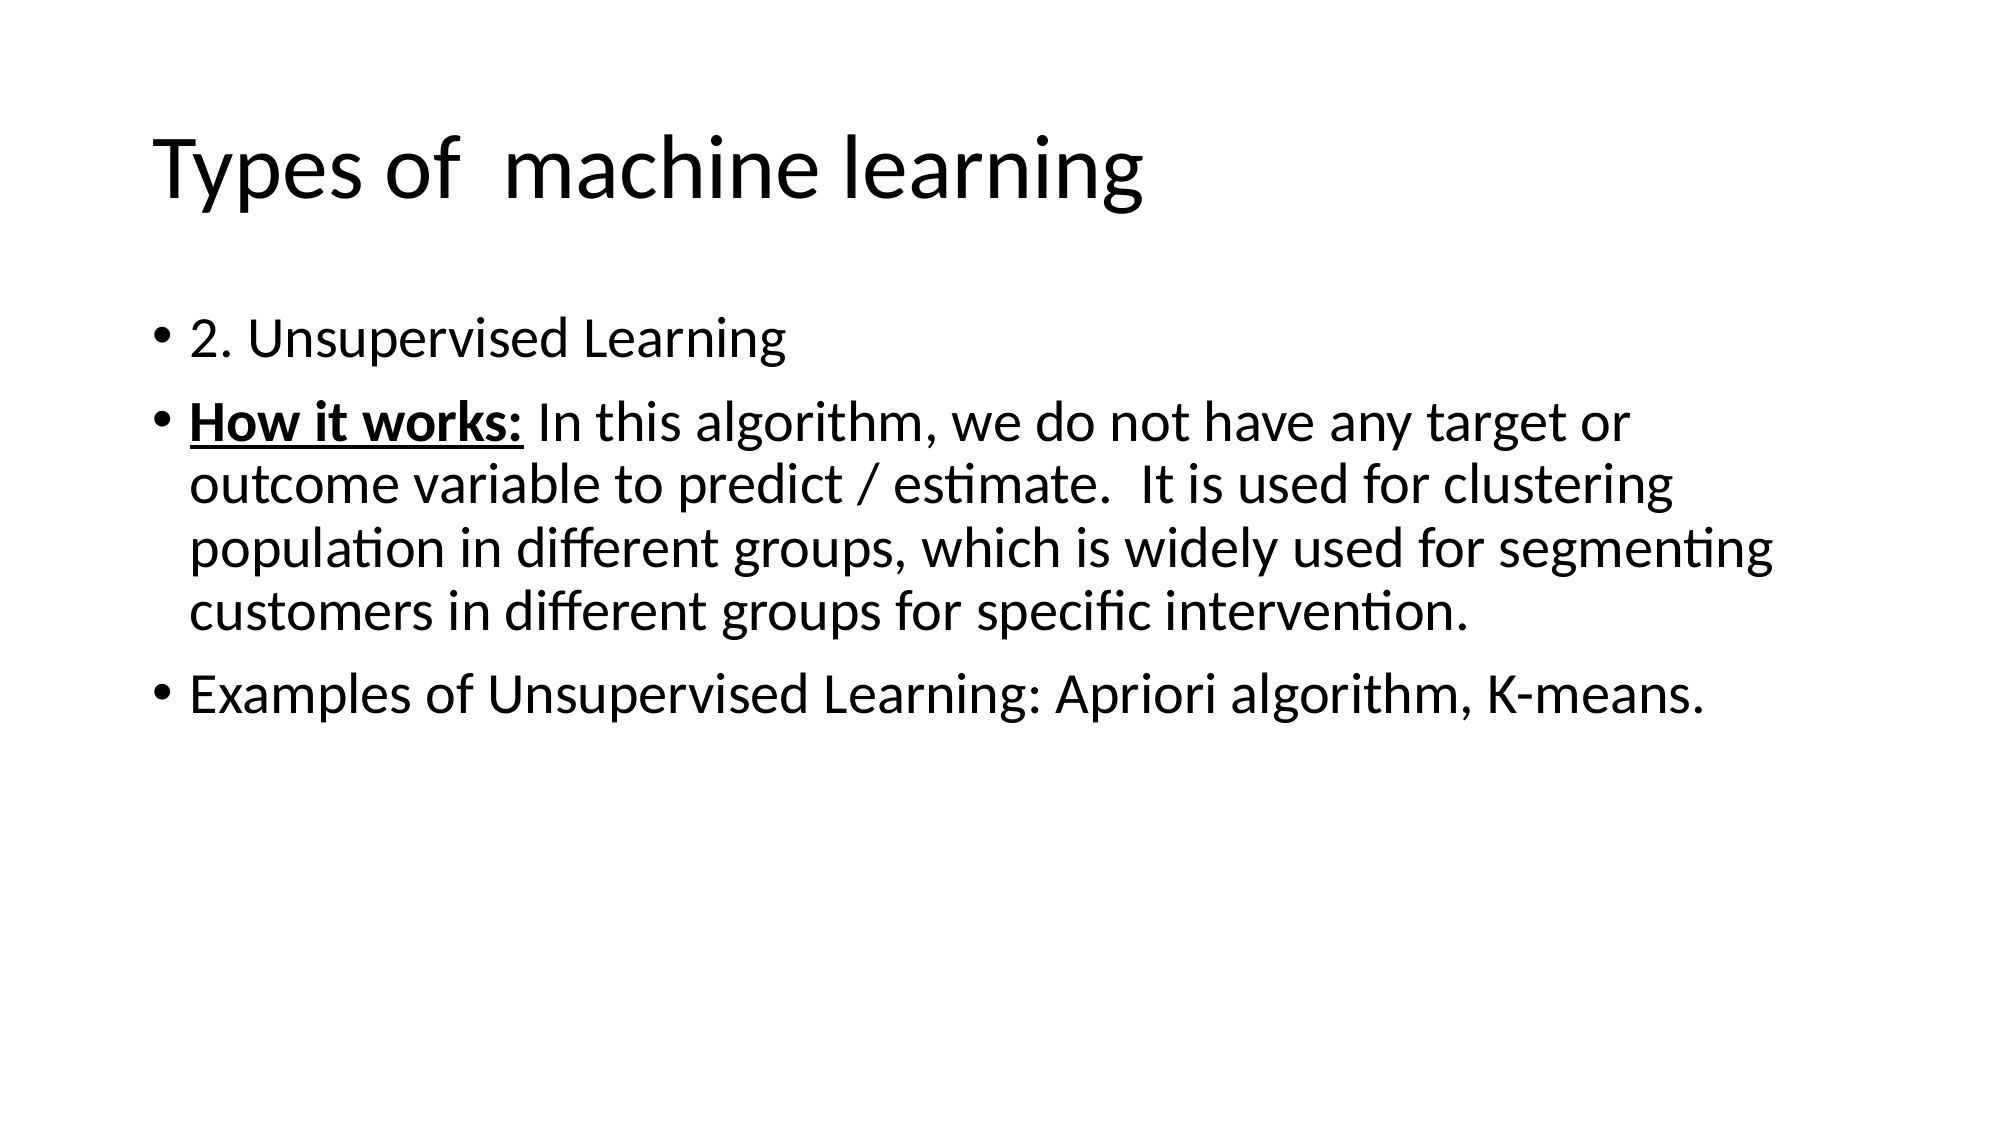

# Types of  machine learning
2. Unsupervised Learning
How it works: In this algorithm, we do not have any target or outcome variable to predict / estimate.  It is used for clustering population in different groups, which is widely used for segmenting customers in different groups for specific intervention.
Examples of Unsupervised Learning: Apriori algorithm, K-means.